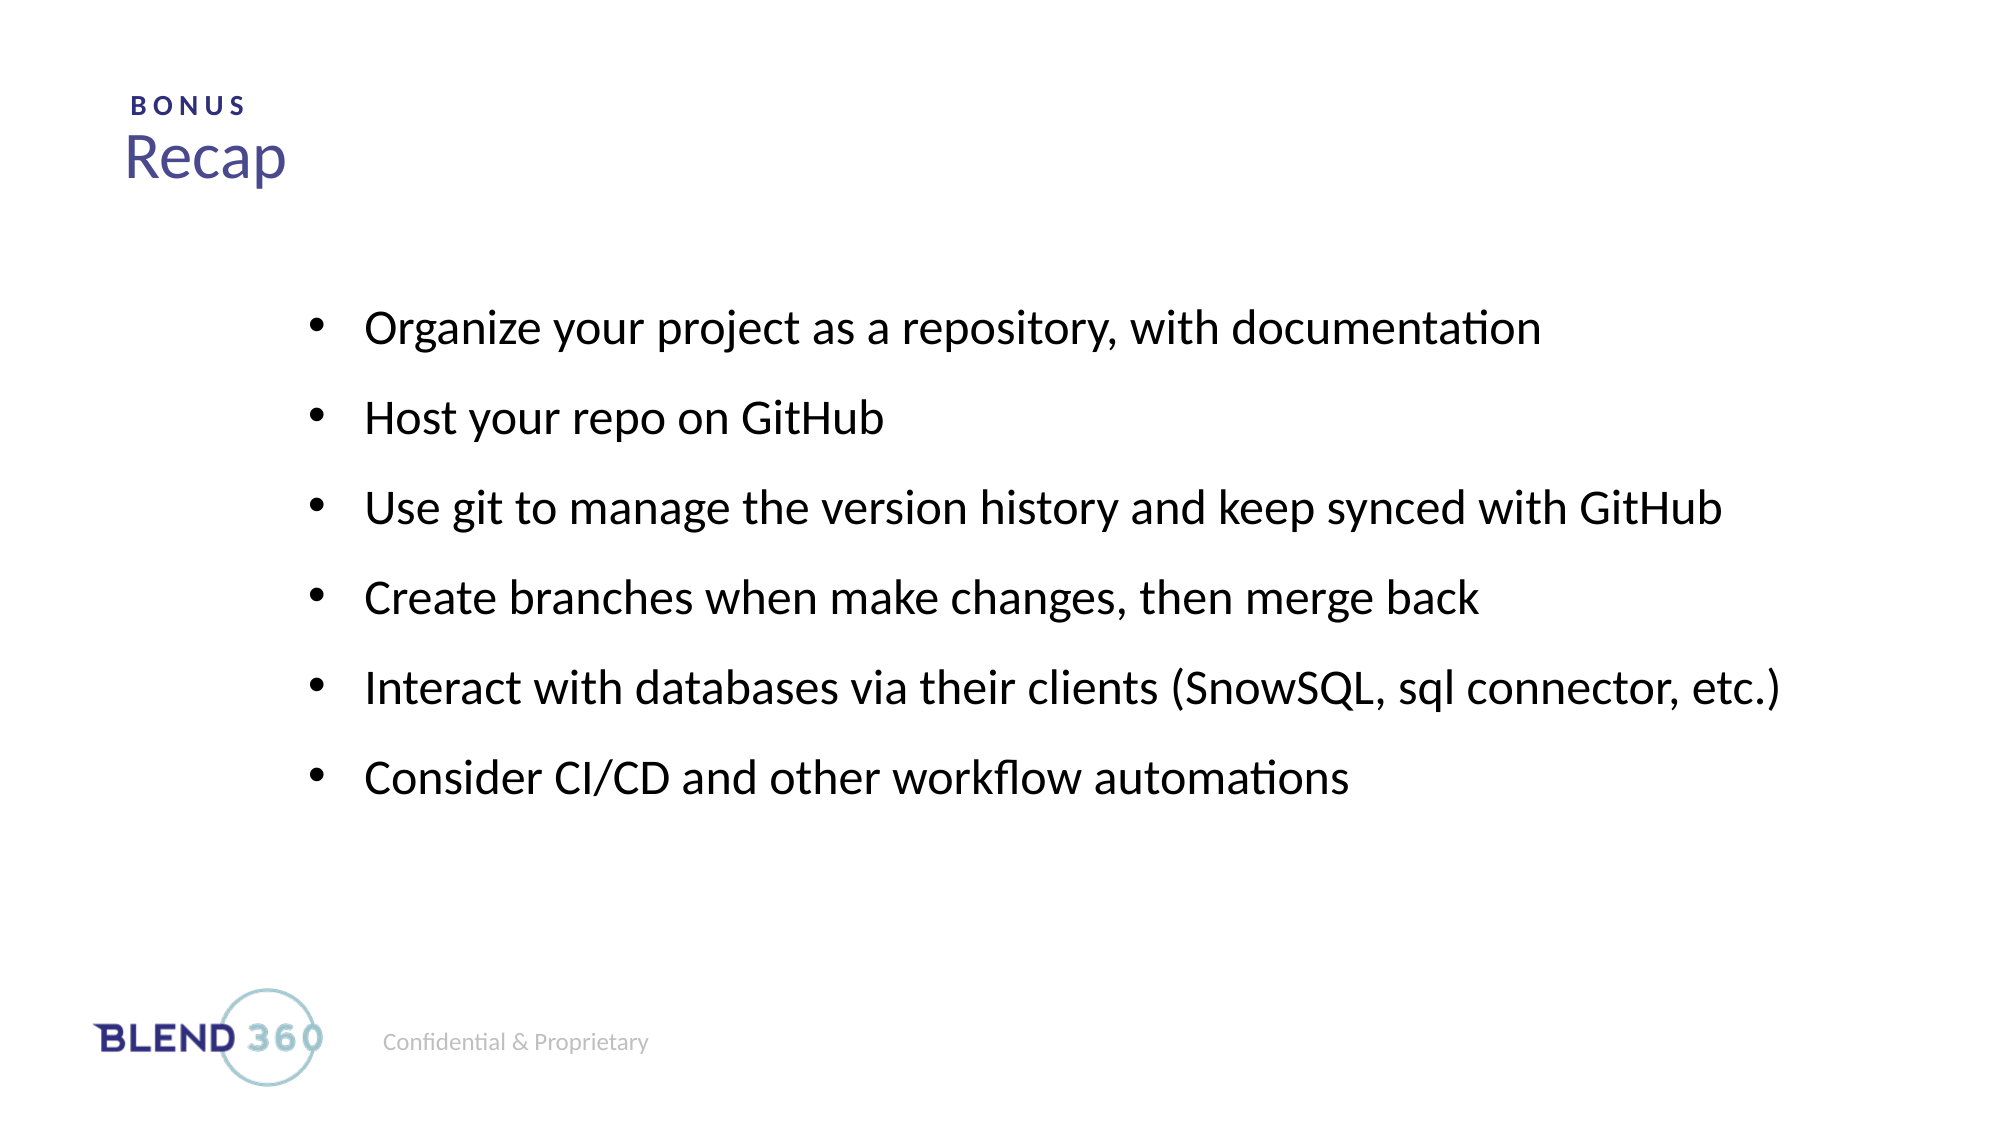

BONUS
Recap
Organize your project as a repository, with documentation
Host your repo on GitHub
Use git to manage the version history and keep synced with GitHub
Create branches when make changes, then merge back
Interact with databases via their clients (SnowSQL, sql connector, etc.)
Consider CI/CD and other workflow automations